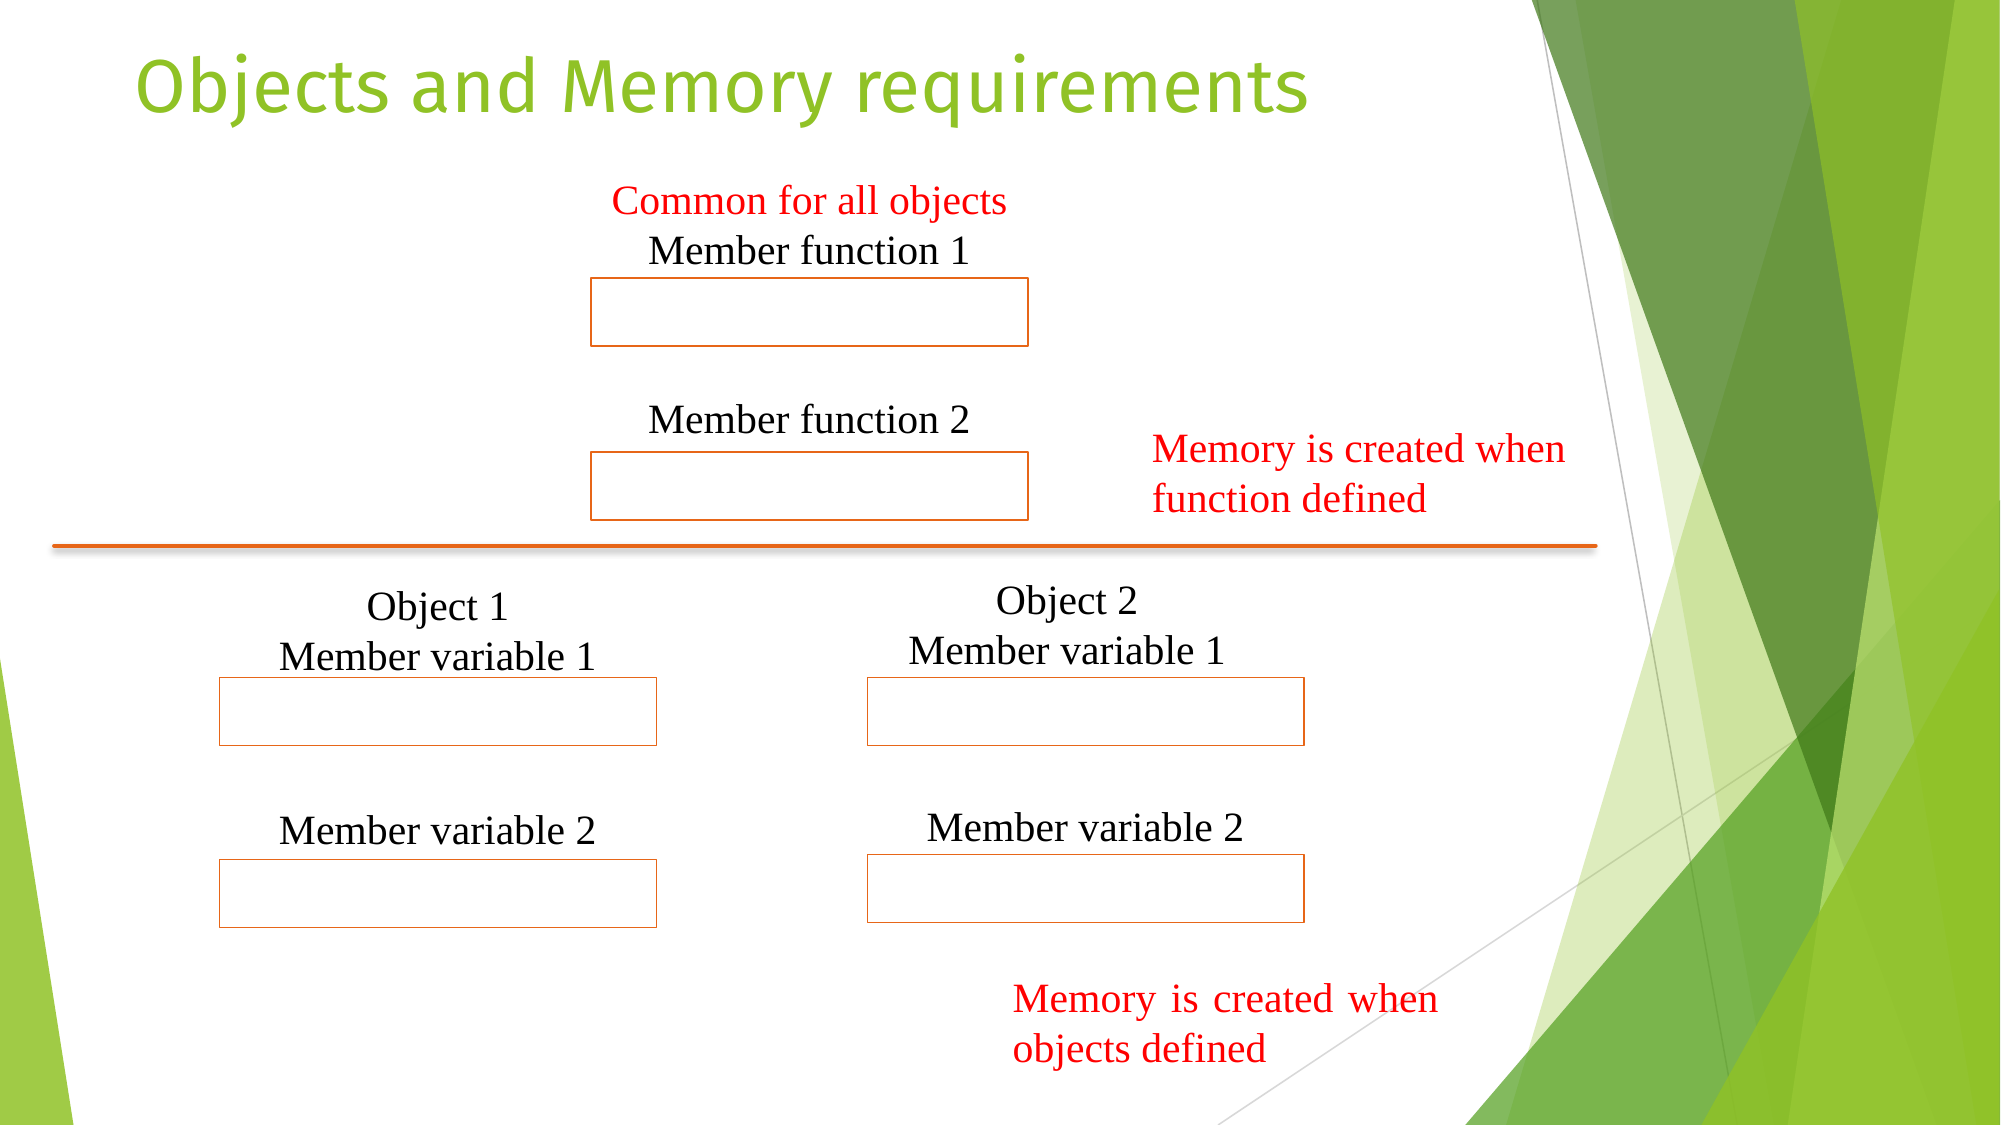

# Objects and Memory requirements
Common for all objects
Member function 1

Member function 2
Memory is created when function defined

Object 2
Member variable 1
Object 1
Member variable 1

Member variable 2
Member variable 2

Memory is created when objects defined